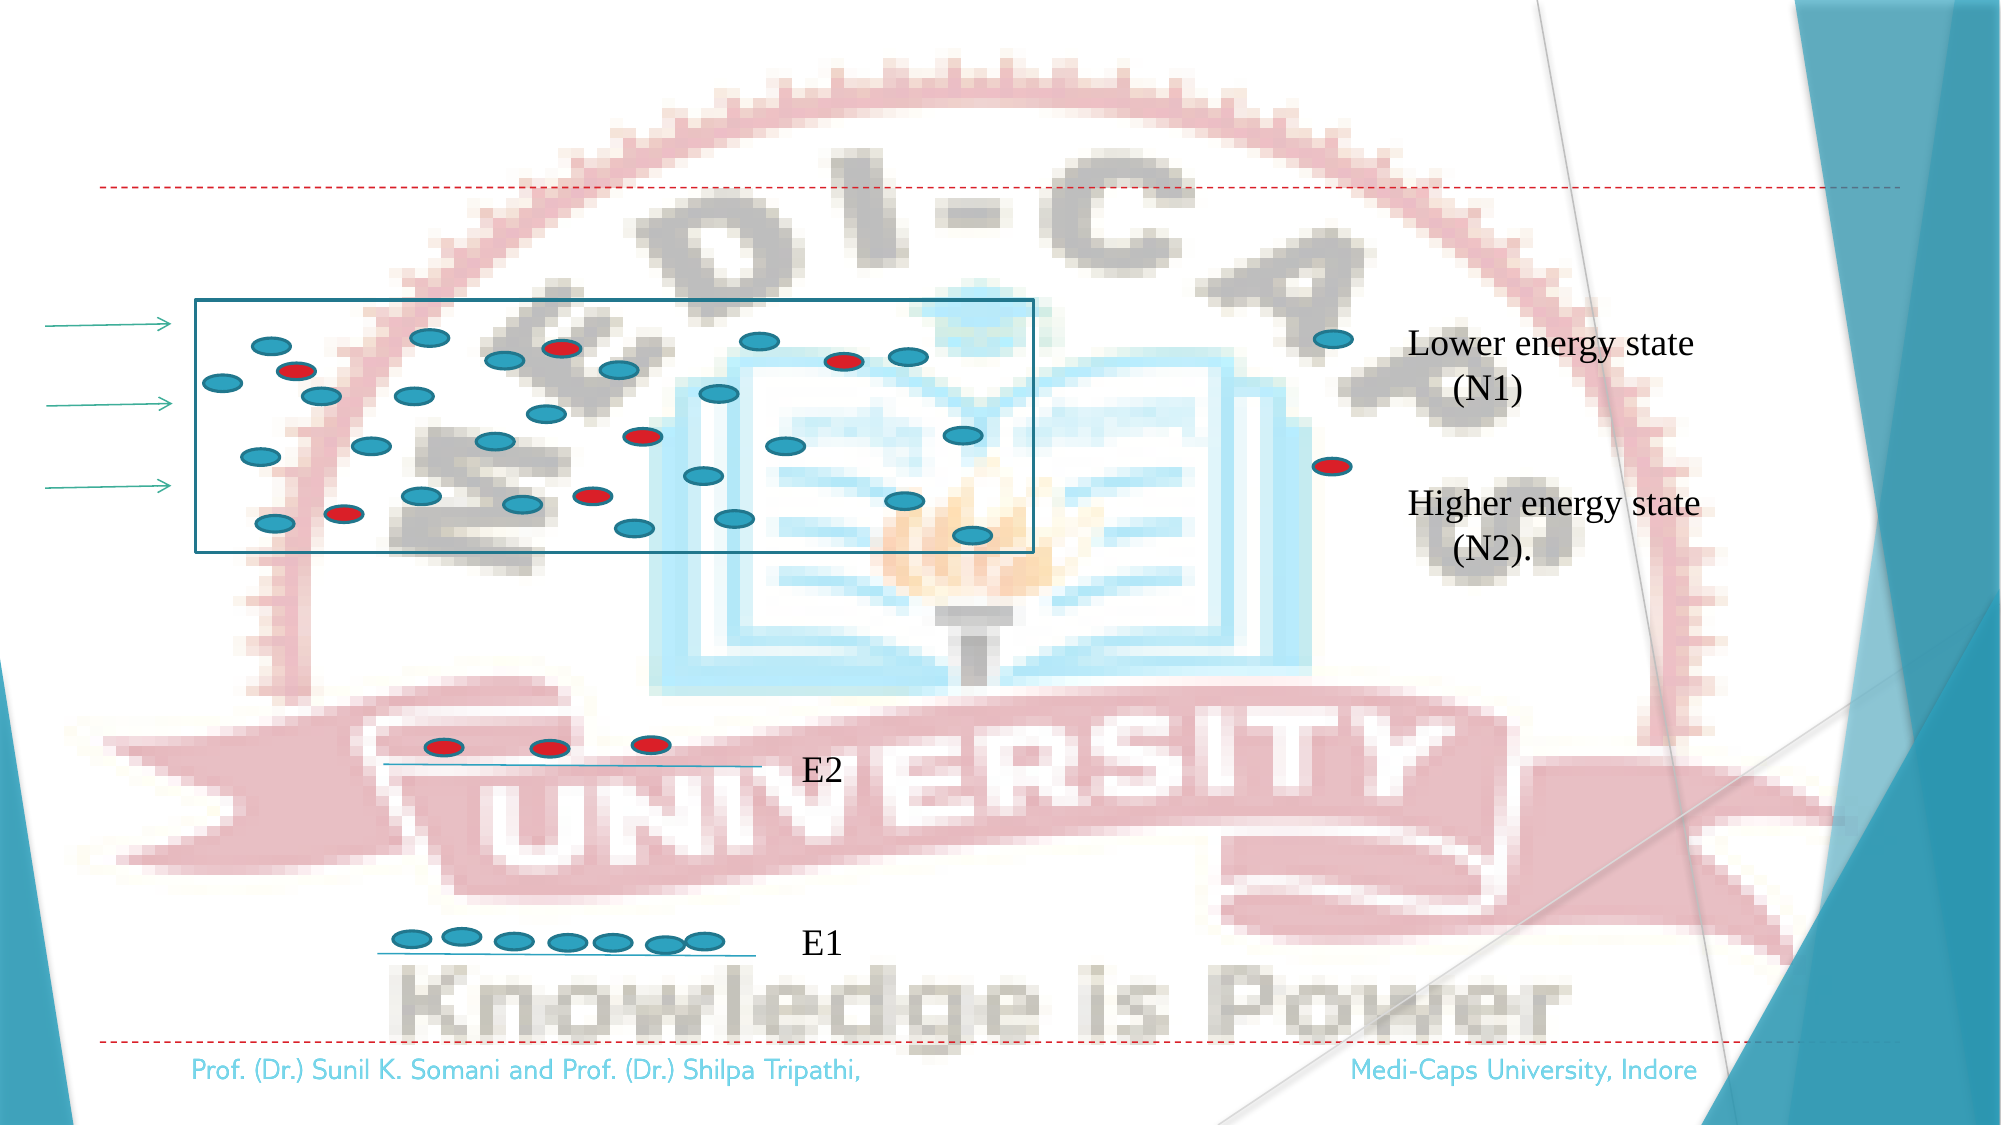

#

Lower energy state  (N1)

Higher energy state (N2).

E2

E1

Prof. (Dr.) Sunil K. Somani and Prof. (Dr.) Shilpa Tripathi,                                                        Medi-Caps University, Indore
Prof. (Dr.) Sunil K. Somani and Prof. (Dr.) Shilpa Tripathi,                                                        Medi-Caps University, Indore